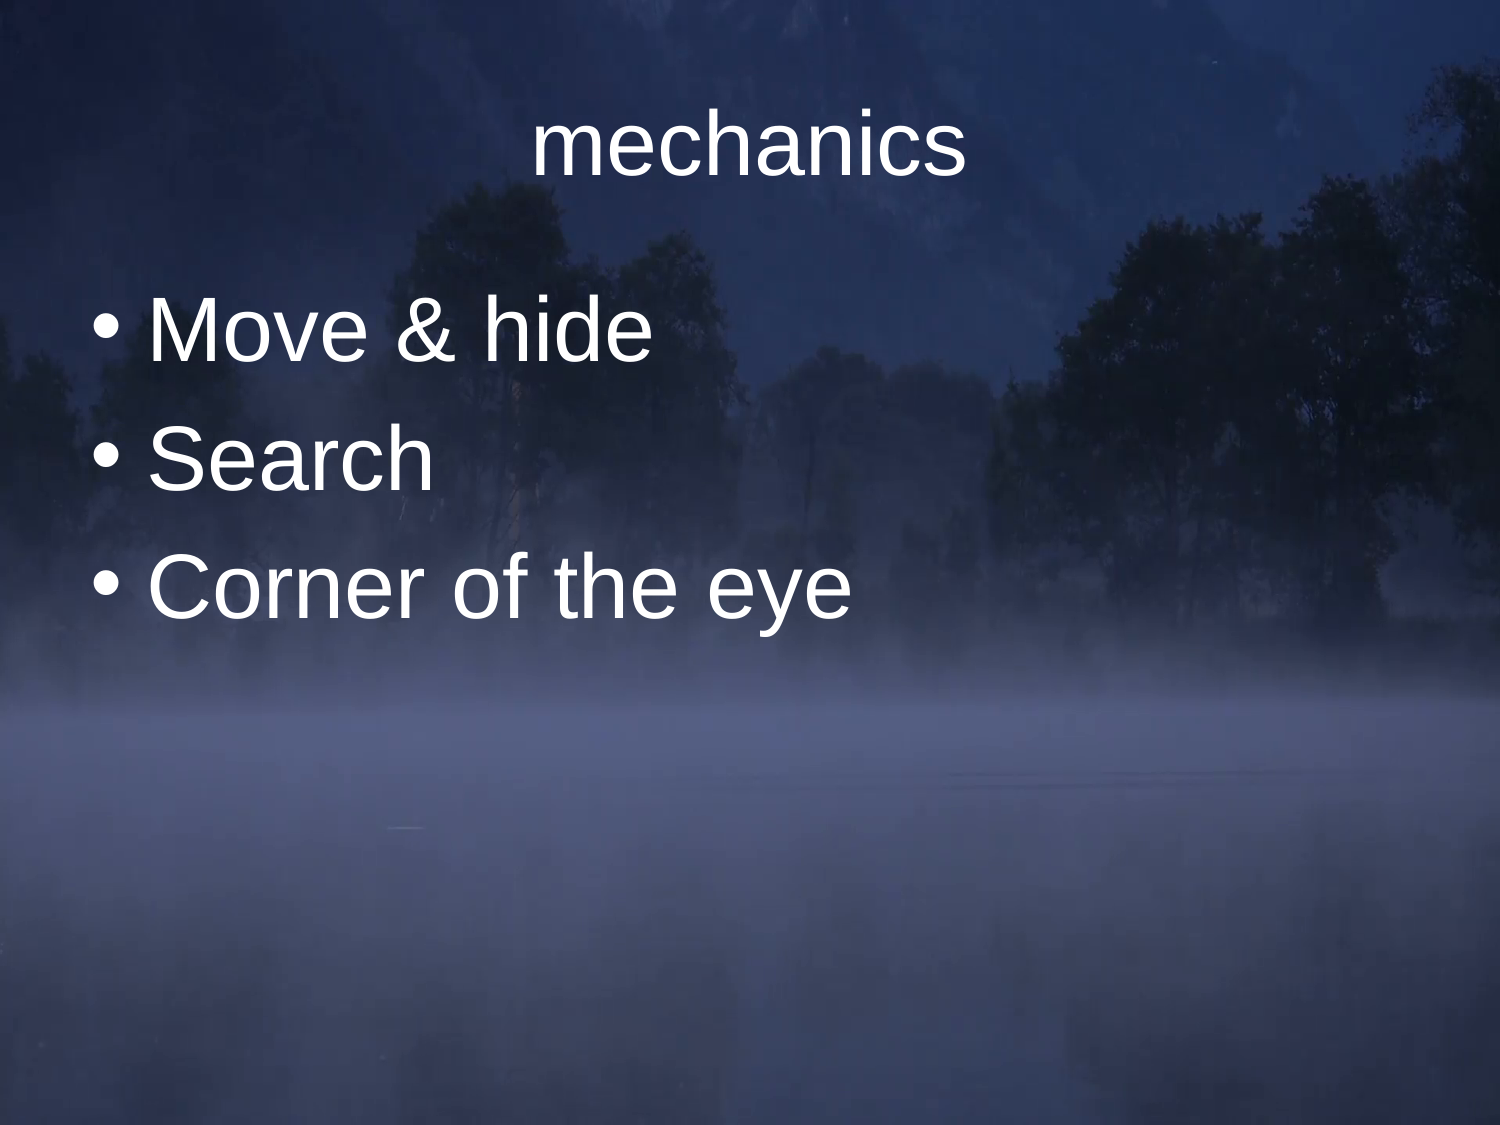

# mechanics
Move & hide
Search
Corner of the eye